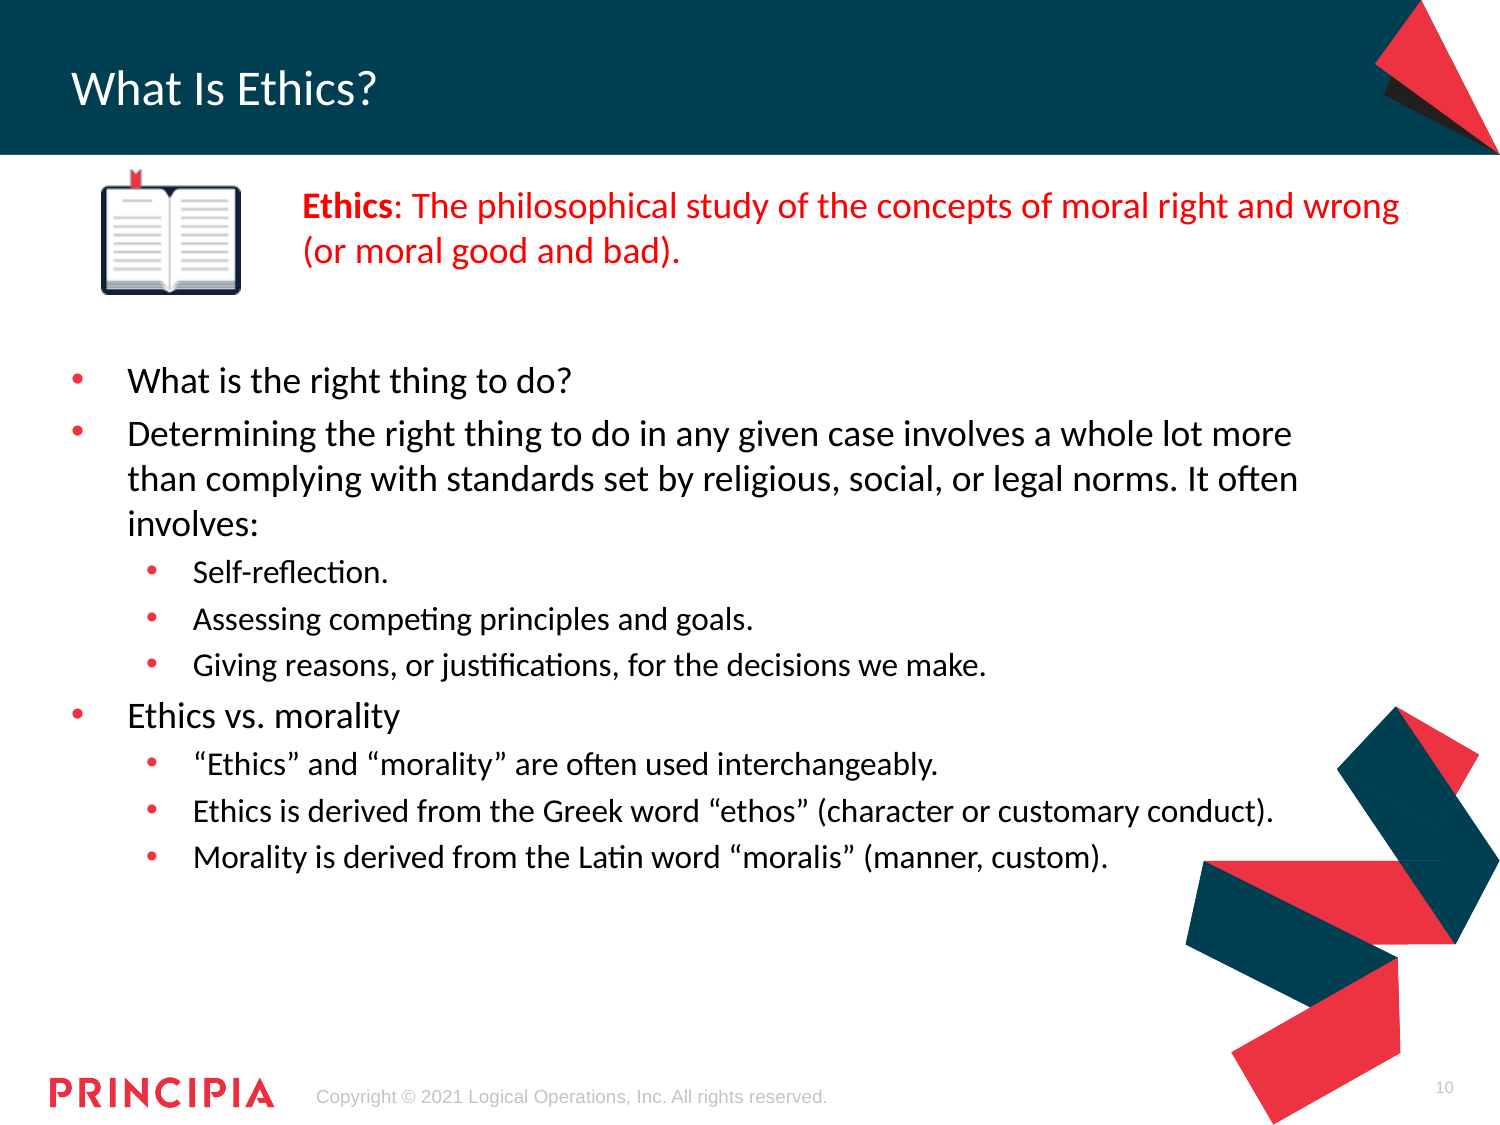

# What Is Ethics?
Ethics: The philosophical study of the concepts of moral right and wrong (or moral good and bad).
What is the right thing to do?
Determining the right thing to do in any given case involves a whole lot more than complying with standards set by religious, social, or legal norms. It often involves:
Self-reflection.
Assessing competing principles and goals.
Giving reasons, or justifications, for the decisions we make.
Ethics vs. morality
“Ethics” and “morality” are often used interchangeably.
Ethics is derived from the Greek word “ethos” (character or customary conduct).
Morality is derived from the Latin word “moralis” (manner, custom).
10